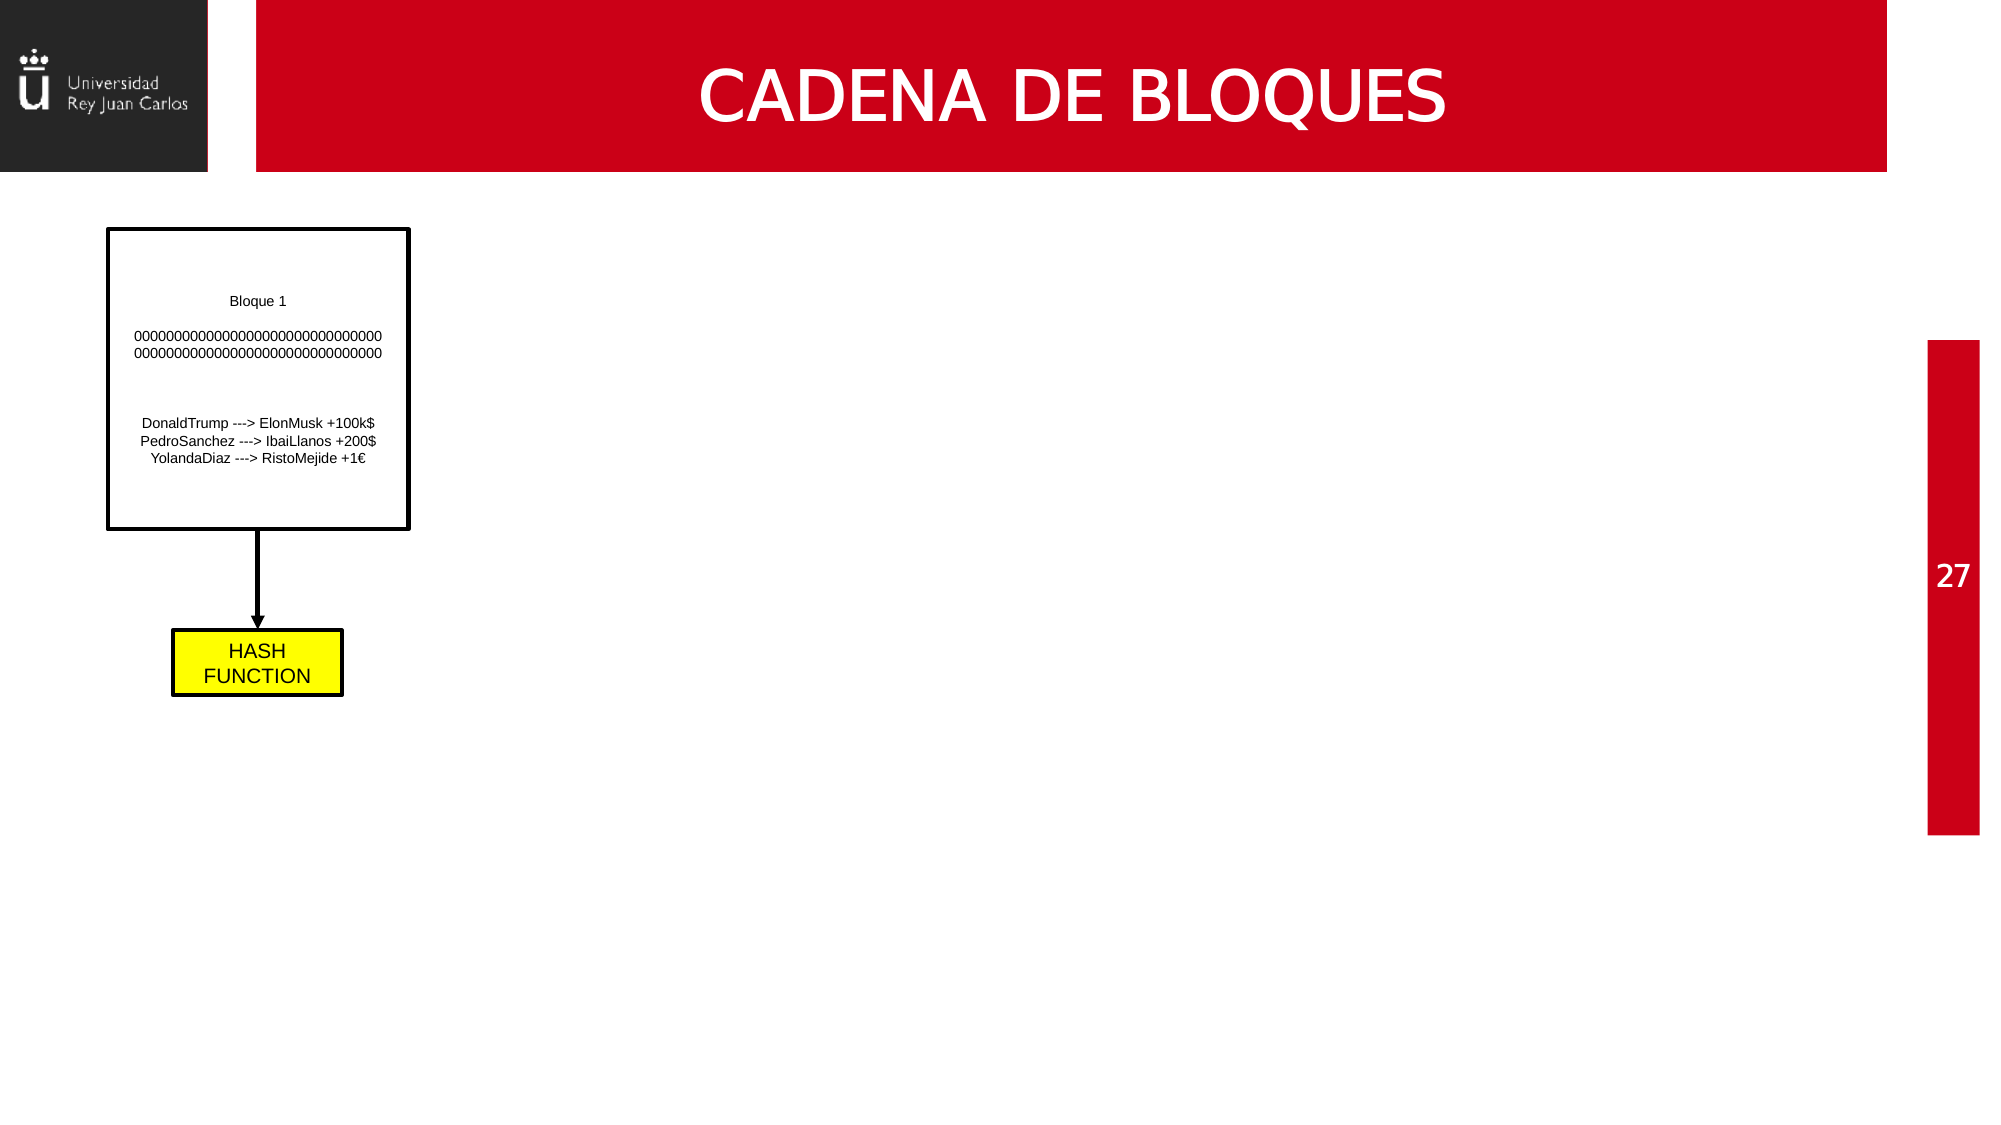

# CADENA DE BLOQUES
Bloque 1
0000000000000000000000000000000
0000000000000000000000000000000

DonaldTrump ---> ElonMusk +100k$
PedroSanchez ---> IbaiLlanos +200$
YolandaDiaz ---> RistoMejide +1€
27

HASH FUNCTION